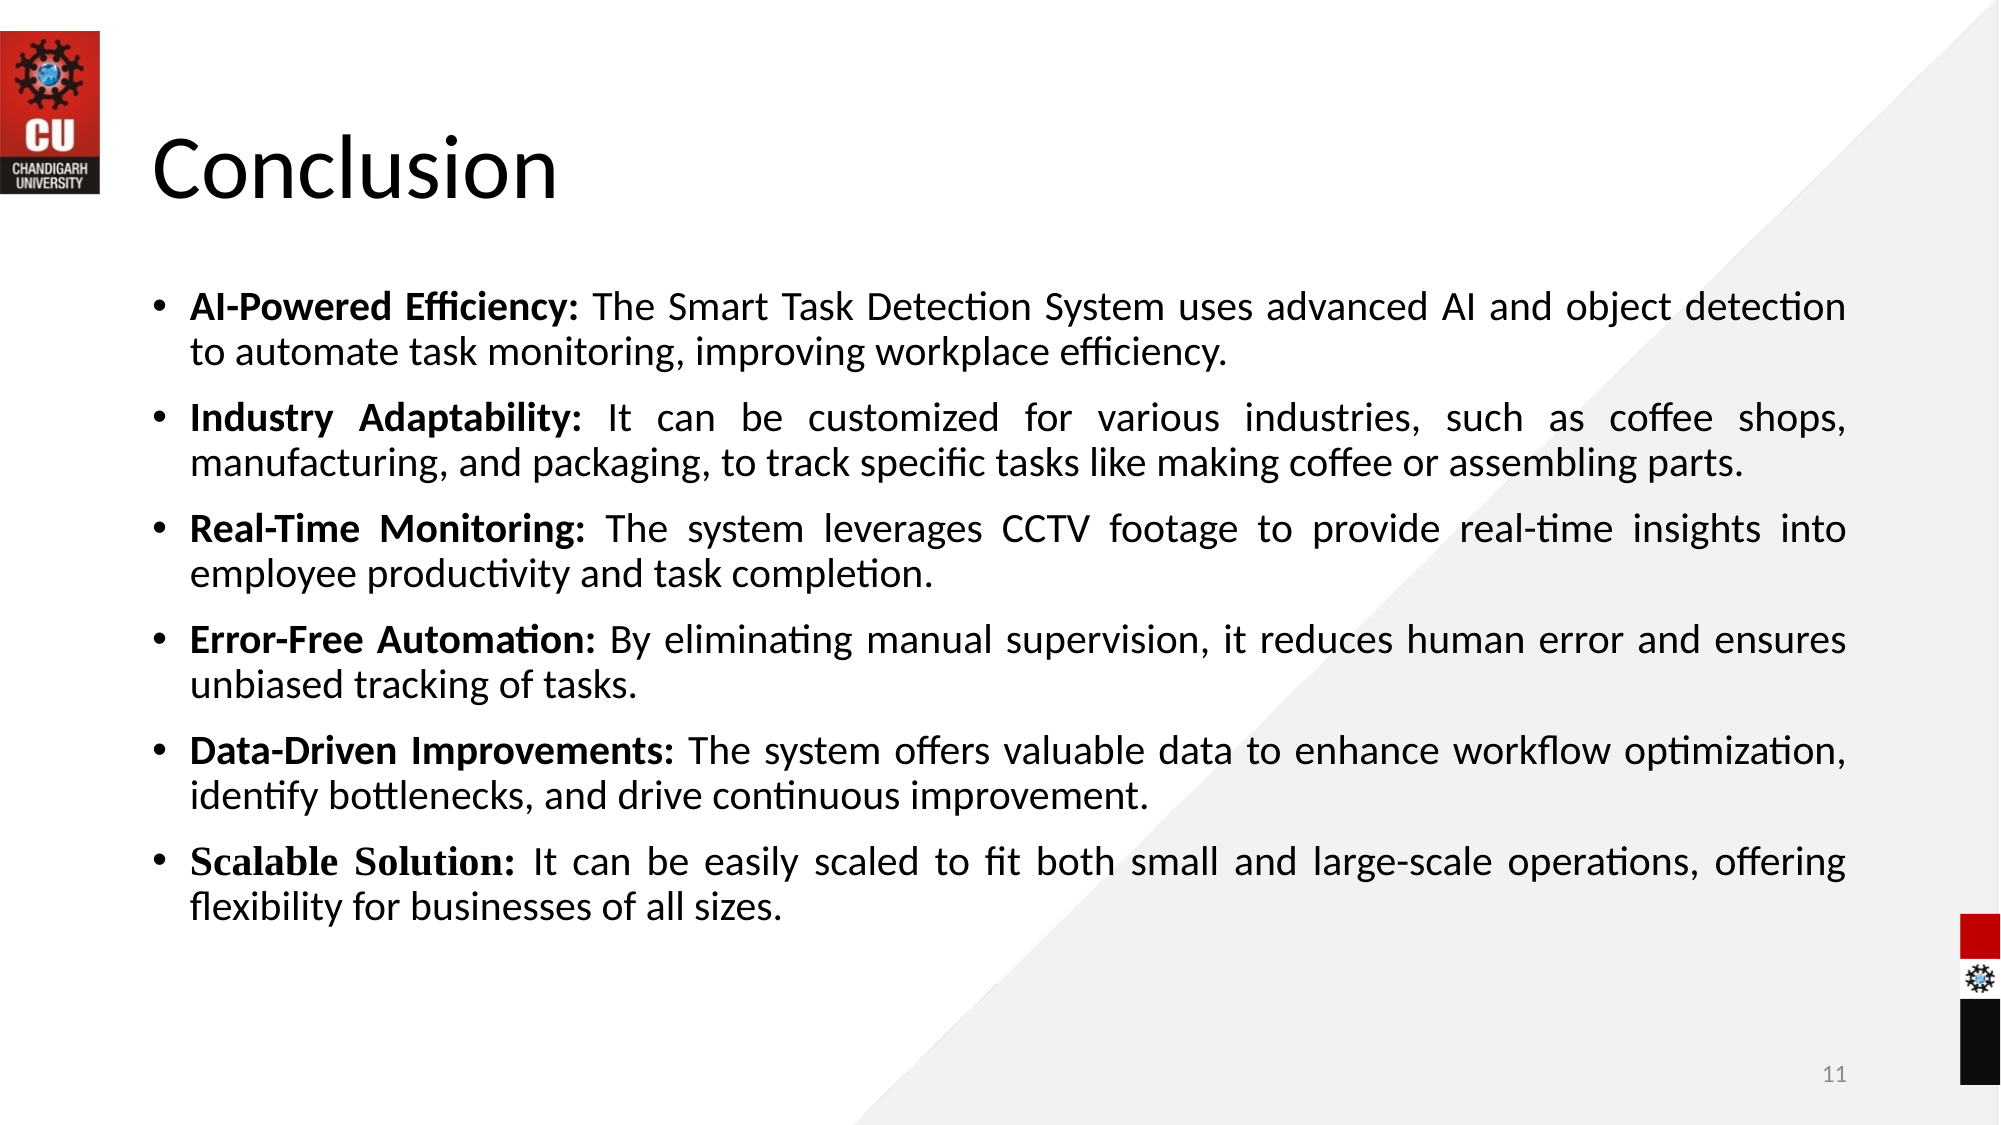

# Conclusion
AI-Powered Efficiency: The Smart Task Detection System uses advanced AI and object detection to automate task monitoring, improving workplace efficiency.
Industry Adaptability: It can be customized for various industries, such as coffee shops, manufacturing, and packaging, to track specific tasks like making coffee or assembling parts.
Real-Time Monitoring: The system leverages CCTV footage to provide real-time insights into employee productivity and task completion.
Error-Free Automation: By eliminating manual supervision, it reduces human error and ensures unbiased tracking of tasks.
Data-Driven Improvements: The system offers valuable data to enhance workflow optimization, identify bottlenecks, and drive continuous improvement.
Scalable Solution: It can be easily scaled to fit both small and large-scale operations, offering flexibility for businesses of all sizes.
11